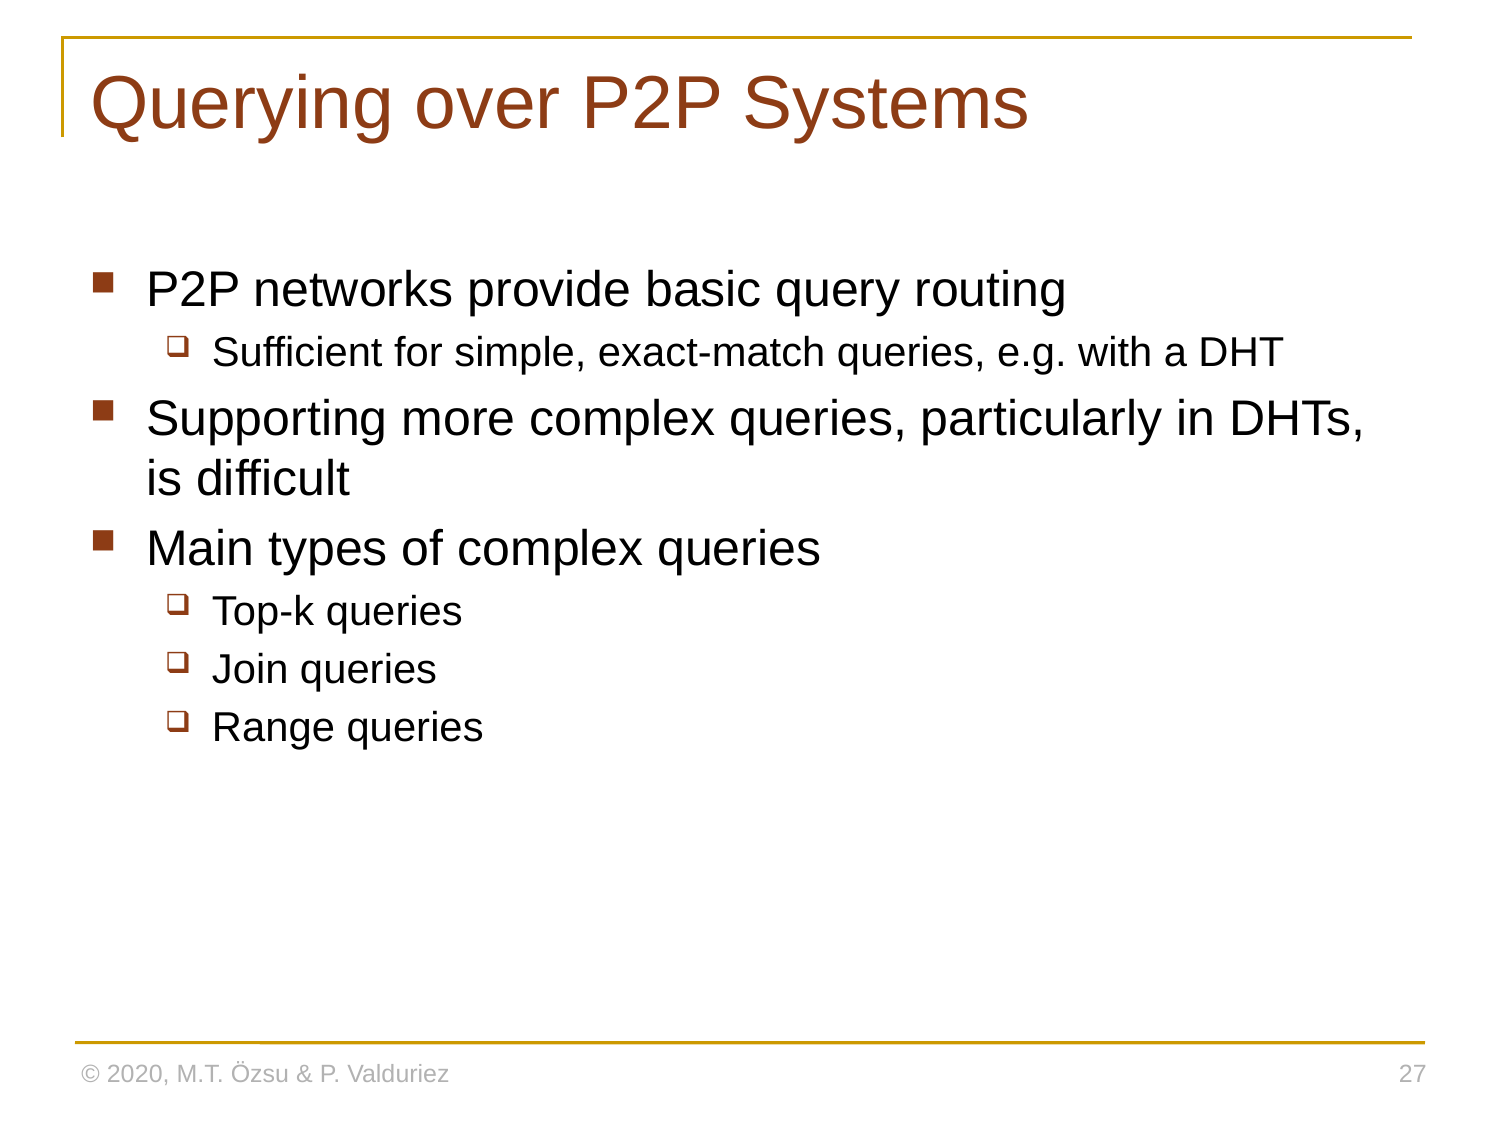

# Querying over P2P Systems
P2P networks provide basic query routing
Sufficient for simple, exact-match queries, e.g. with a DHT
Supporting more complex queries, particularly in DHTs, is difficult
Main types of complex queries
Top-k queries
Join queries
Range queries
© 2020, M.T. Özsu & P. Valduriez
27